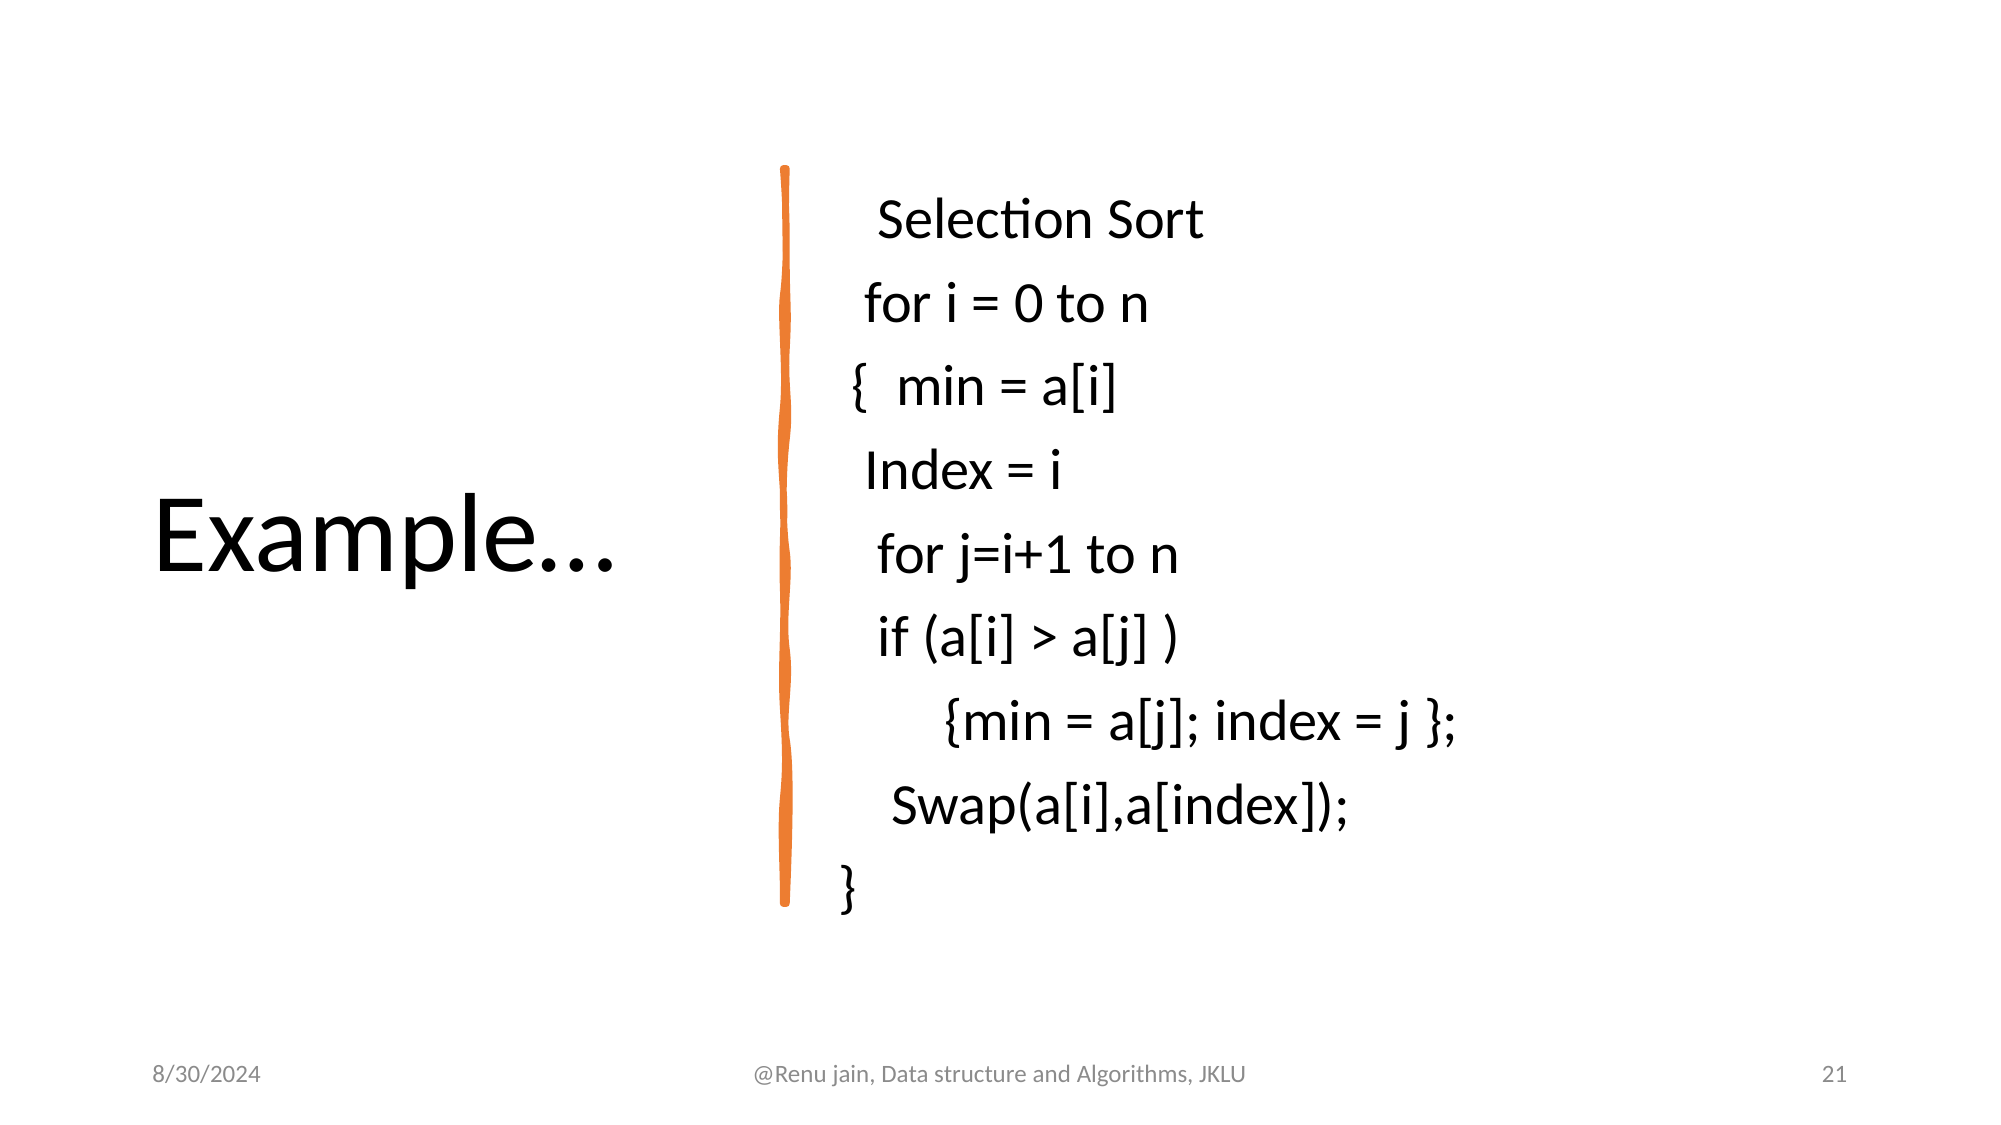

# Example…

   Selection Sort
  for i = 0 to n
 {  min = a[i]
  Index = i
   for j=i+1 to n
   if (a[i] > a[j] )
        {min = a[j]; index = j };
    Swap(a[i],a[index]);
}

8/30/2024
@Renu jain, Data structure and Algorithms, JKLU
21